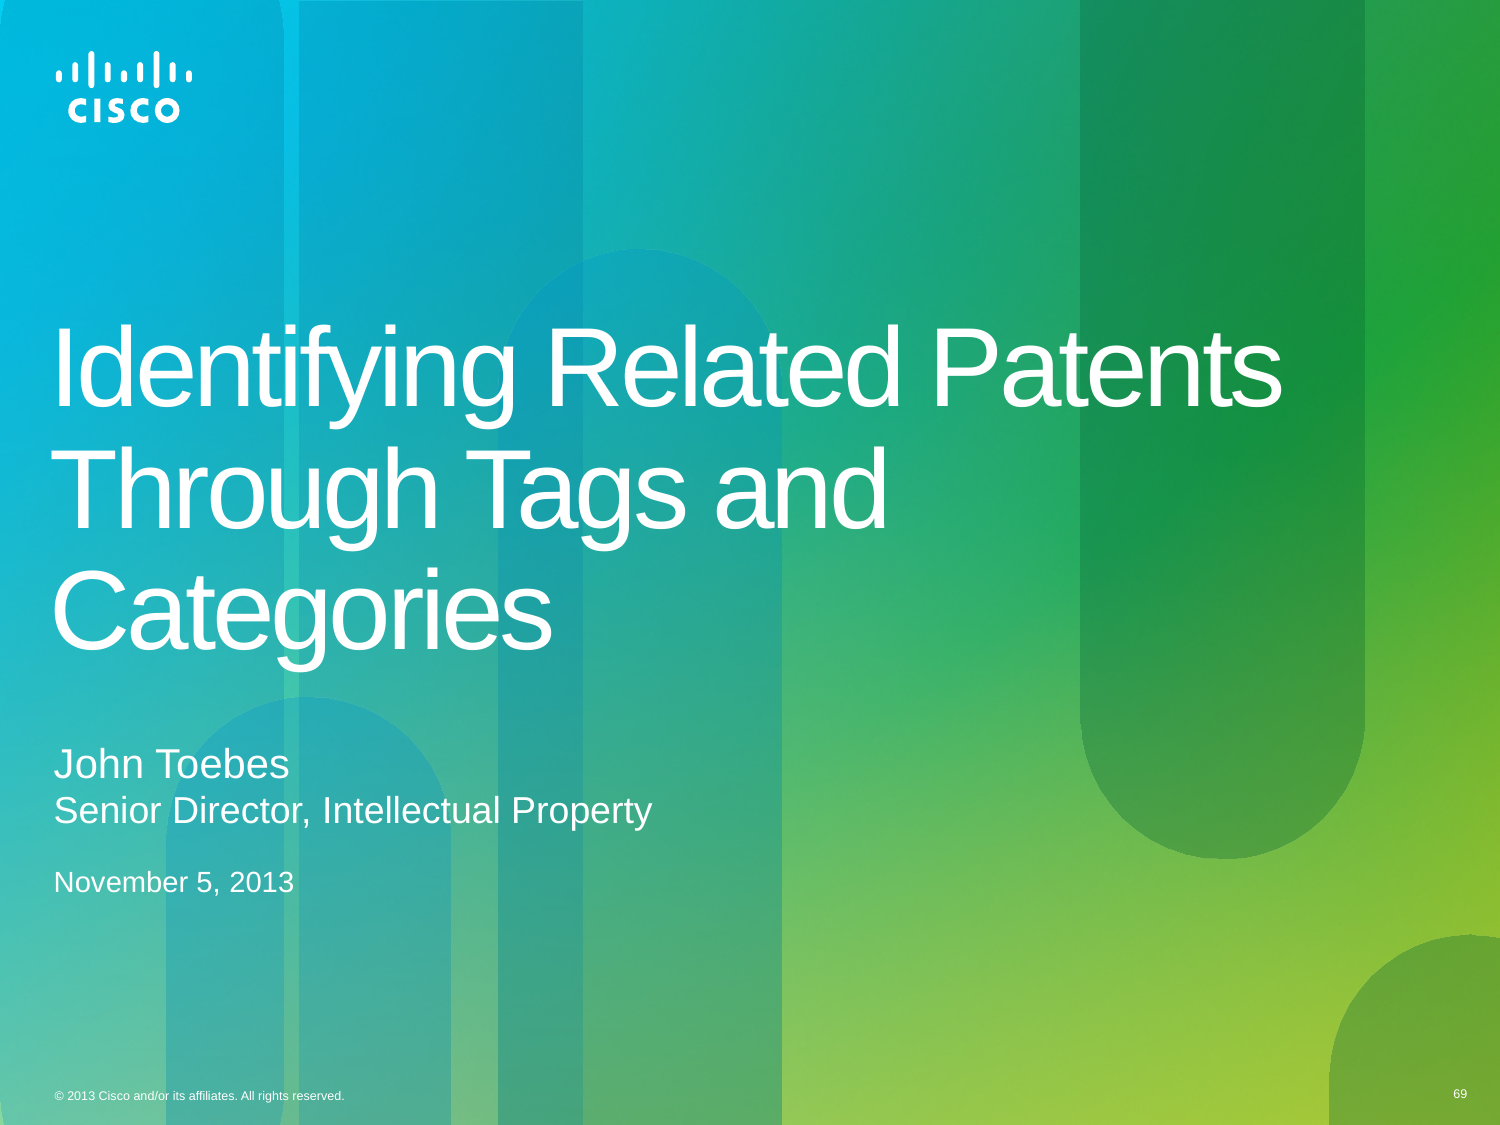

# Identifying Related Patents Through Tags and Categories
John Toebes
Senior Director, Intellectual Property
November 5, 2013